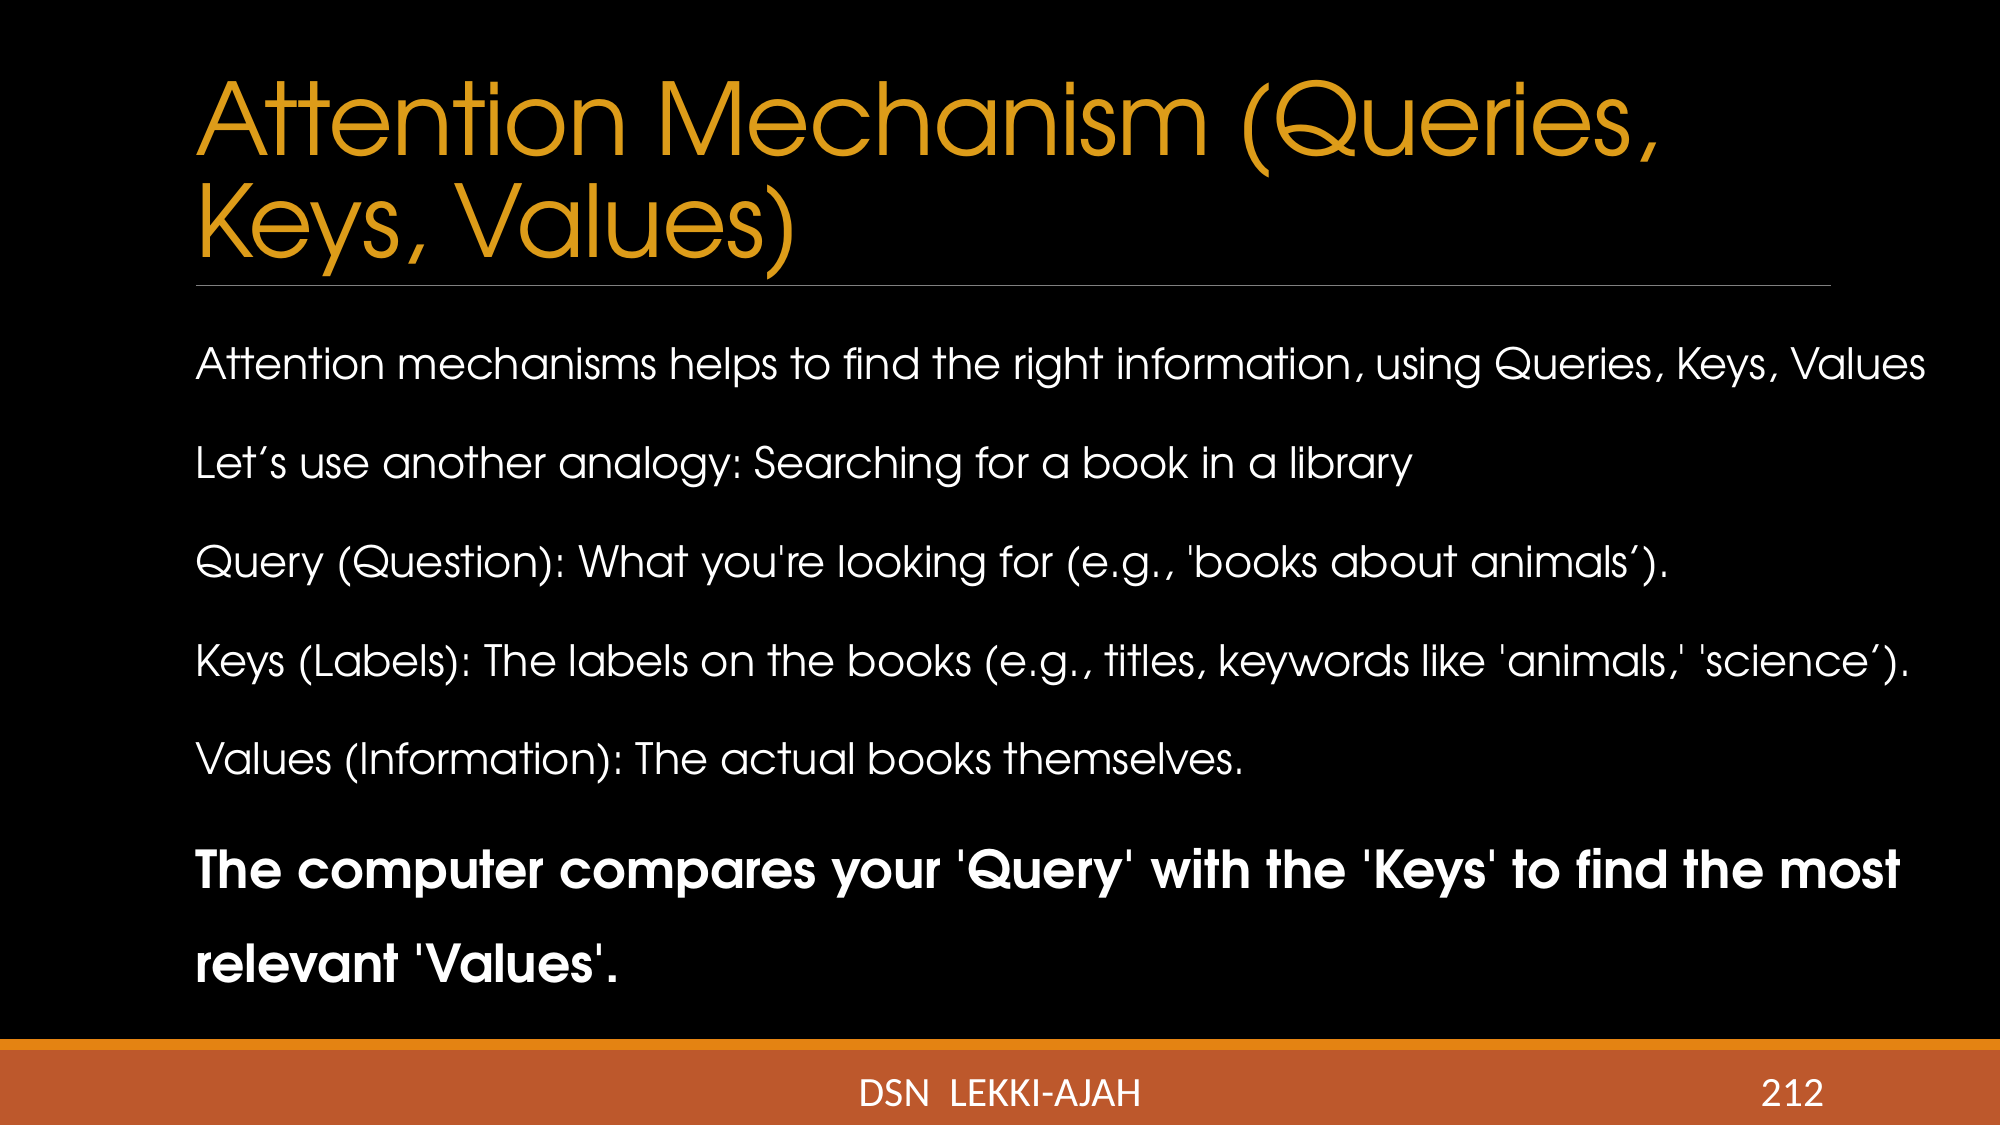

# Attention Mechanism (Queries, Keys, Values)
Attention mechanisms helps to find the right information, using Queries, Keys, Values
Let’s use another analogy: Searching for a book in a library
Query (Question): What you're looking for (e.g., 'books about animals’).
Keys (Labels): The labels on the books (e.g., titles, keywords like 'animals,' 'science’).
Values (Information): The actual books themselves.
The computer compares your 'Query' with the 'Keys' to find the most relevant 'Values'.
DSN  LEKKI-AJAH
212